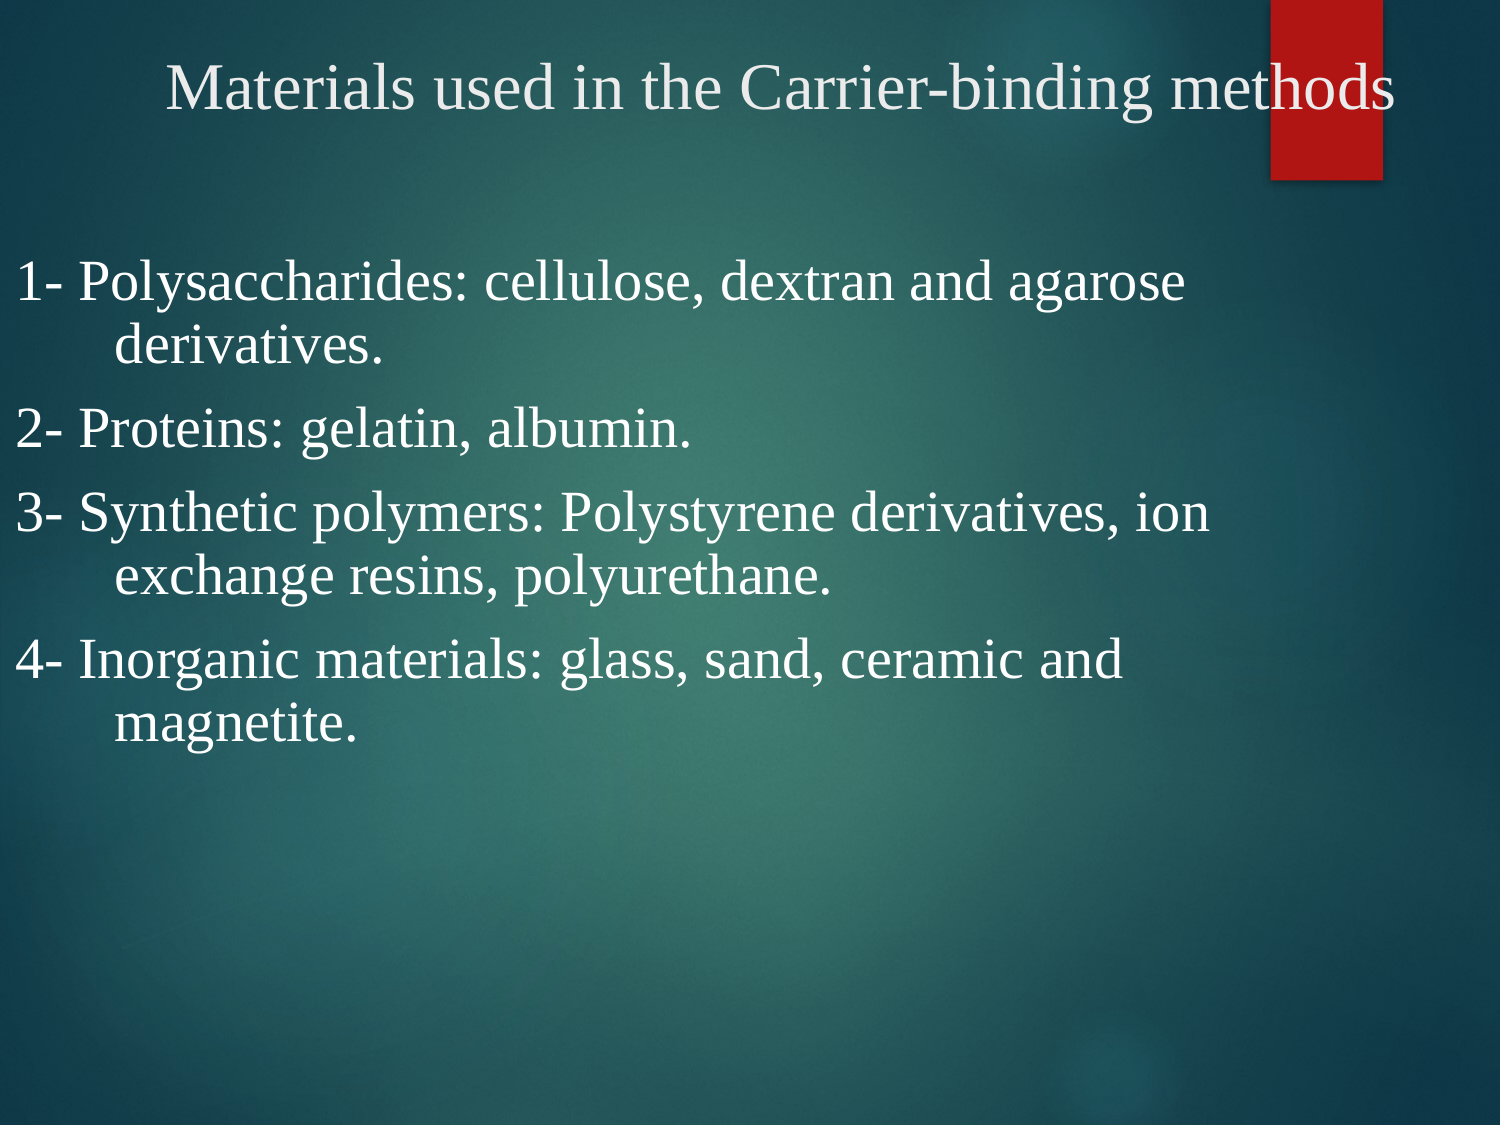

Materials used in the Carrier-binding methods
1- Polysaccharides: cellulose, dextran and agarose derivatives.
2- Proteins: gelatin, albumin.
3- Synthetic polymers: Polystyrene derivatives, ion exchange resins, polyurethane.
4- Inorganic materials: glass, sand, ceramic and magnetite.